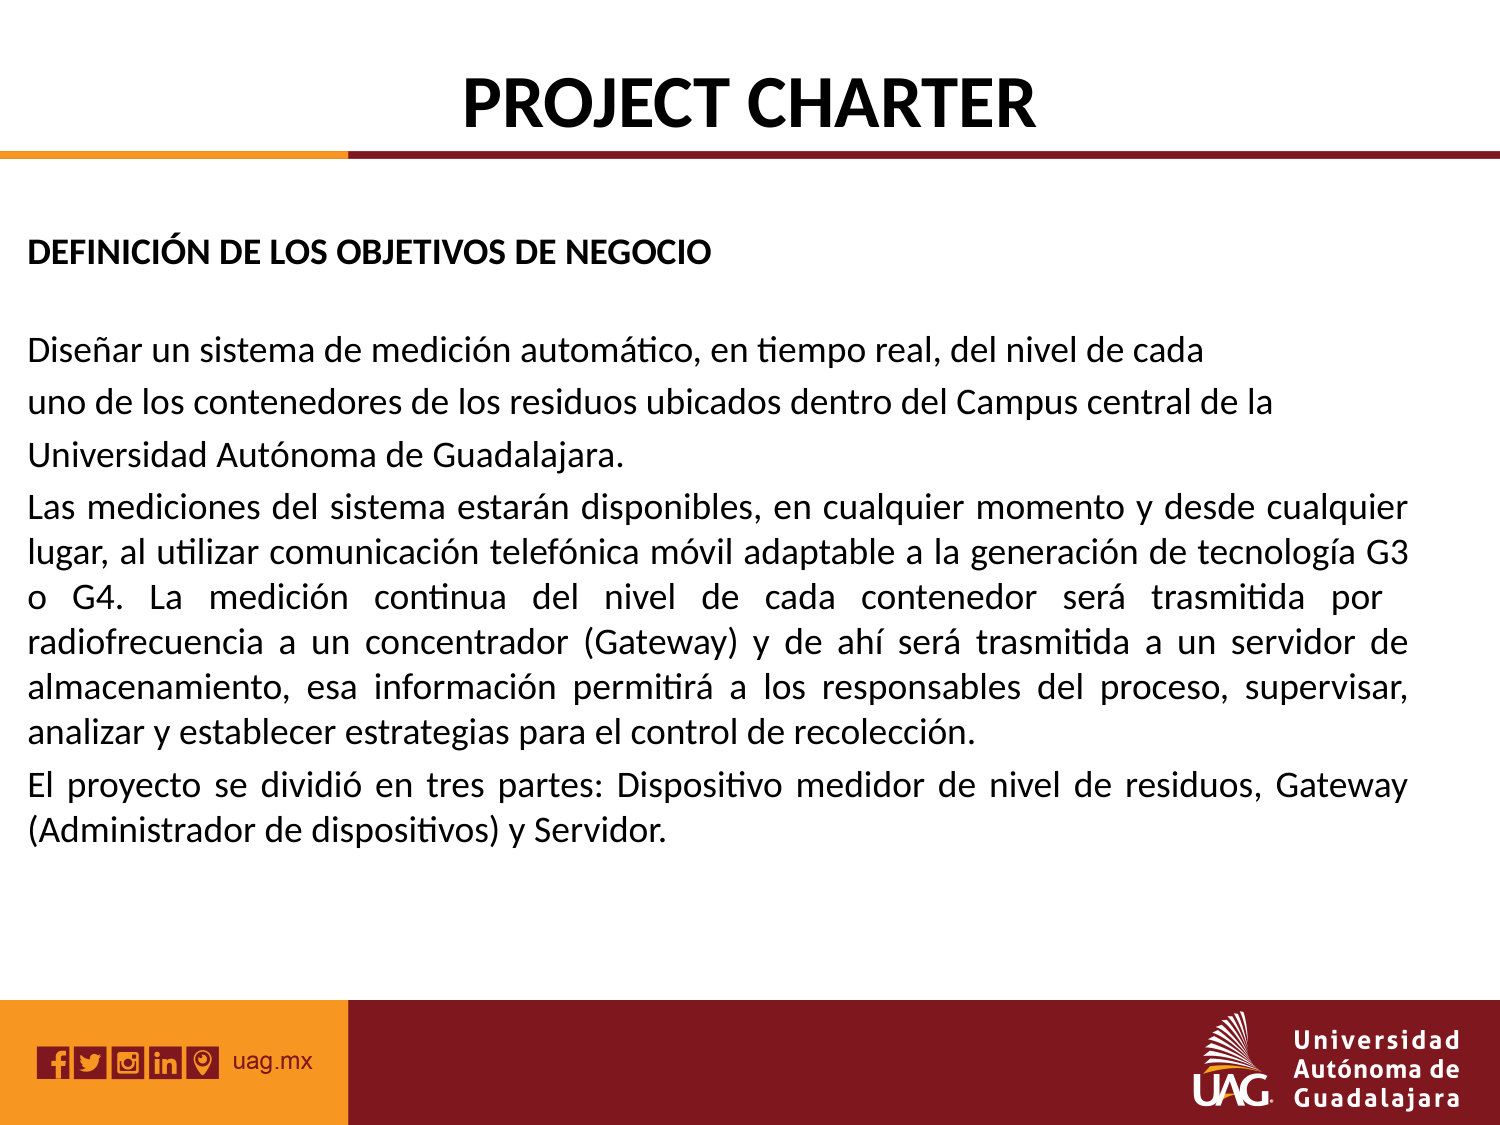

# PROJECT CHARTER
DEFINICIÓN DE LOS OBJETIVOS DE NEGOCIO
Diseñar un sistema de medición automático, en tiempo real, del nivel de cada
uno de los contenedores de los residuos ubicados dentro del Campus central de la
Universidad Autónoma de Guadalajara.
Las mediciones del sistema estarán disponibles, en cualquier momento y desde cualquier lugar, al utilizar comunicación telefónica móvil adaptable a la generación de tecnología G3 o G4. La medición continua del nivel de cada contenedor será trasmitida por  radiofrecuencia a un concentrador (Gateway) y de ahí será trasmitida a un servidor de almacenamiento, esa información permitirá a los responsables del proceso, supervisar, analizar y establecer estrategias para el control de recolección.
El proyecto se dividió en tres partes: Dispositivo medidor de nivel de residuos, Gateway (Administrador de dispositivos) y Servidor.